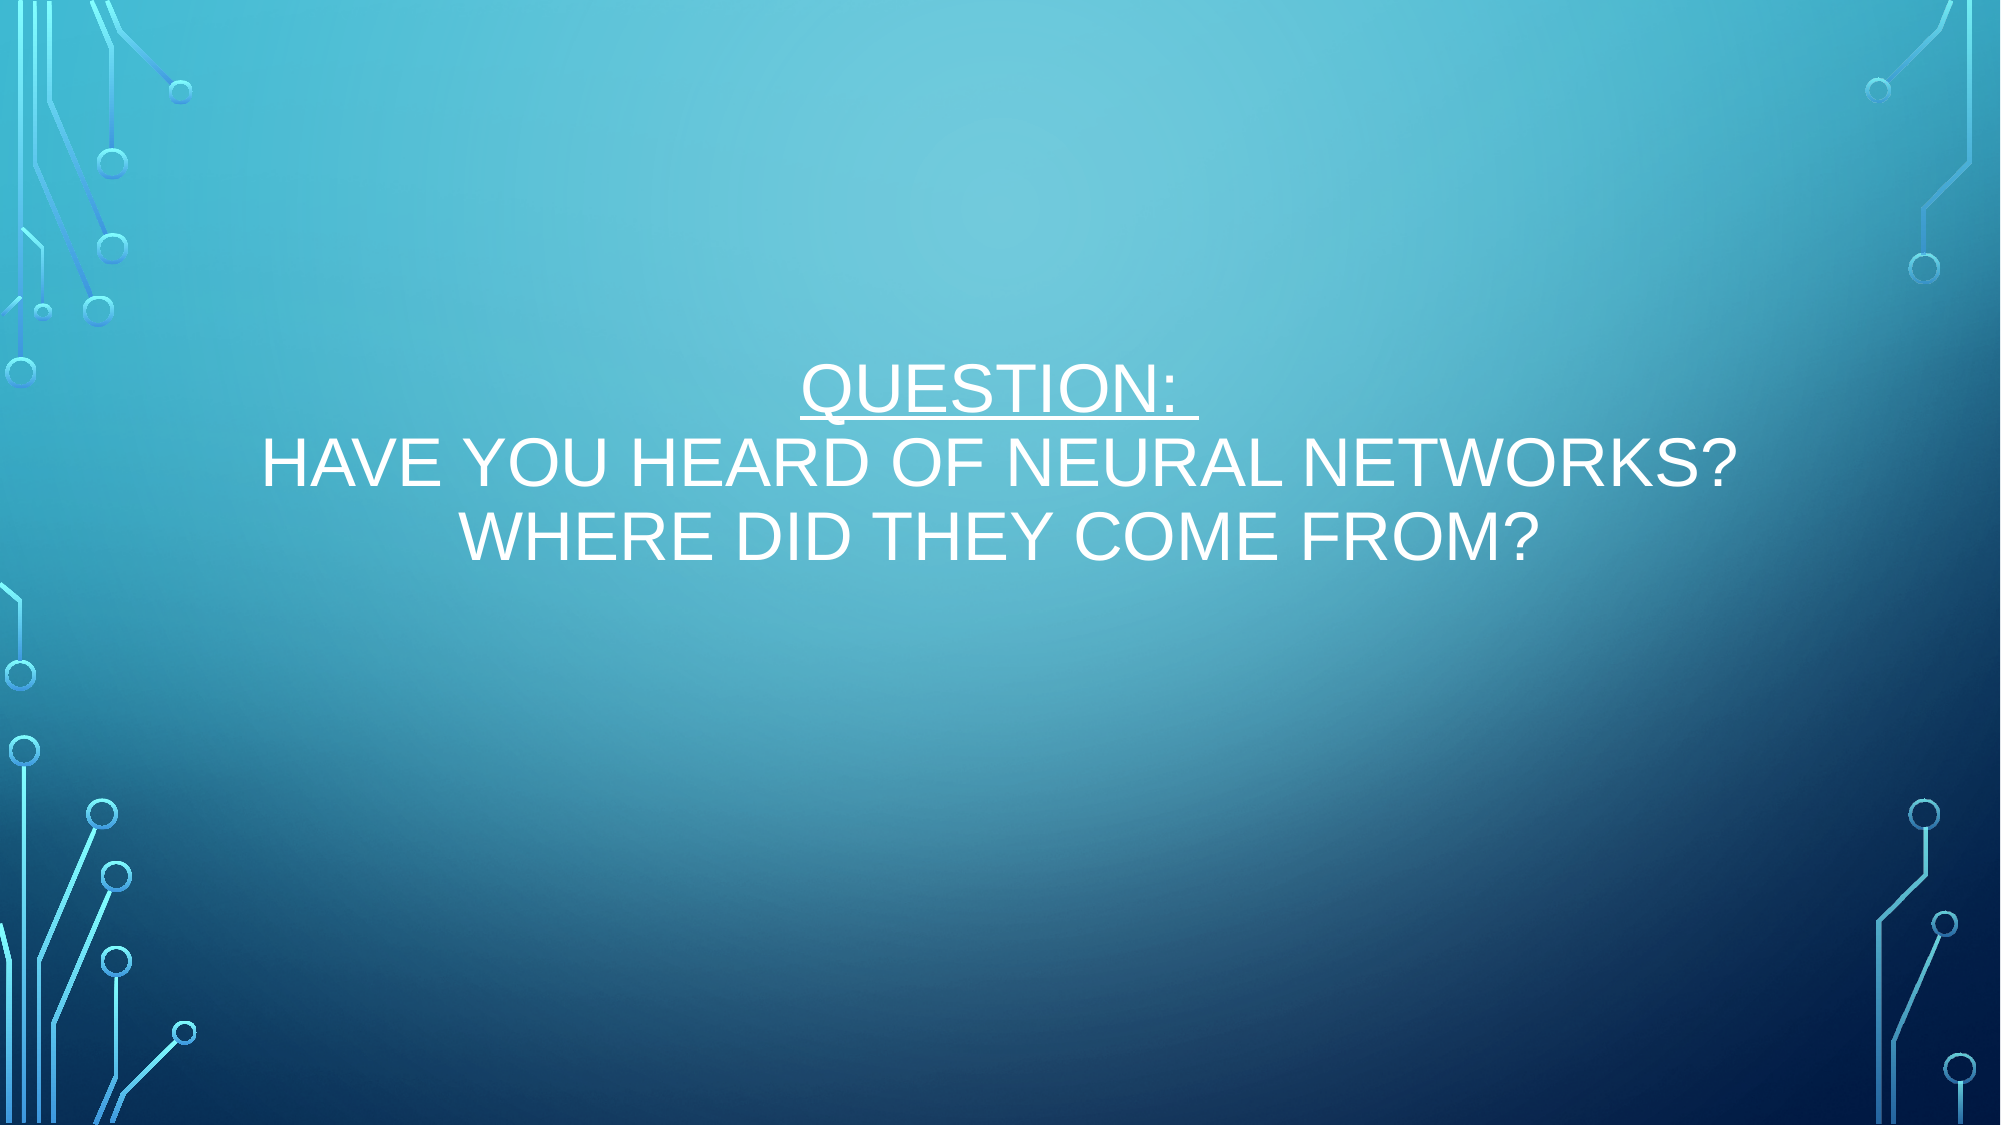

# Question: Have you heard of neural networks? Where did they come from?